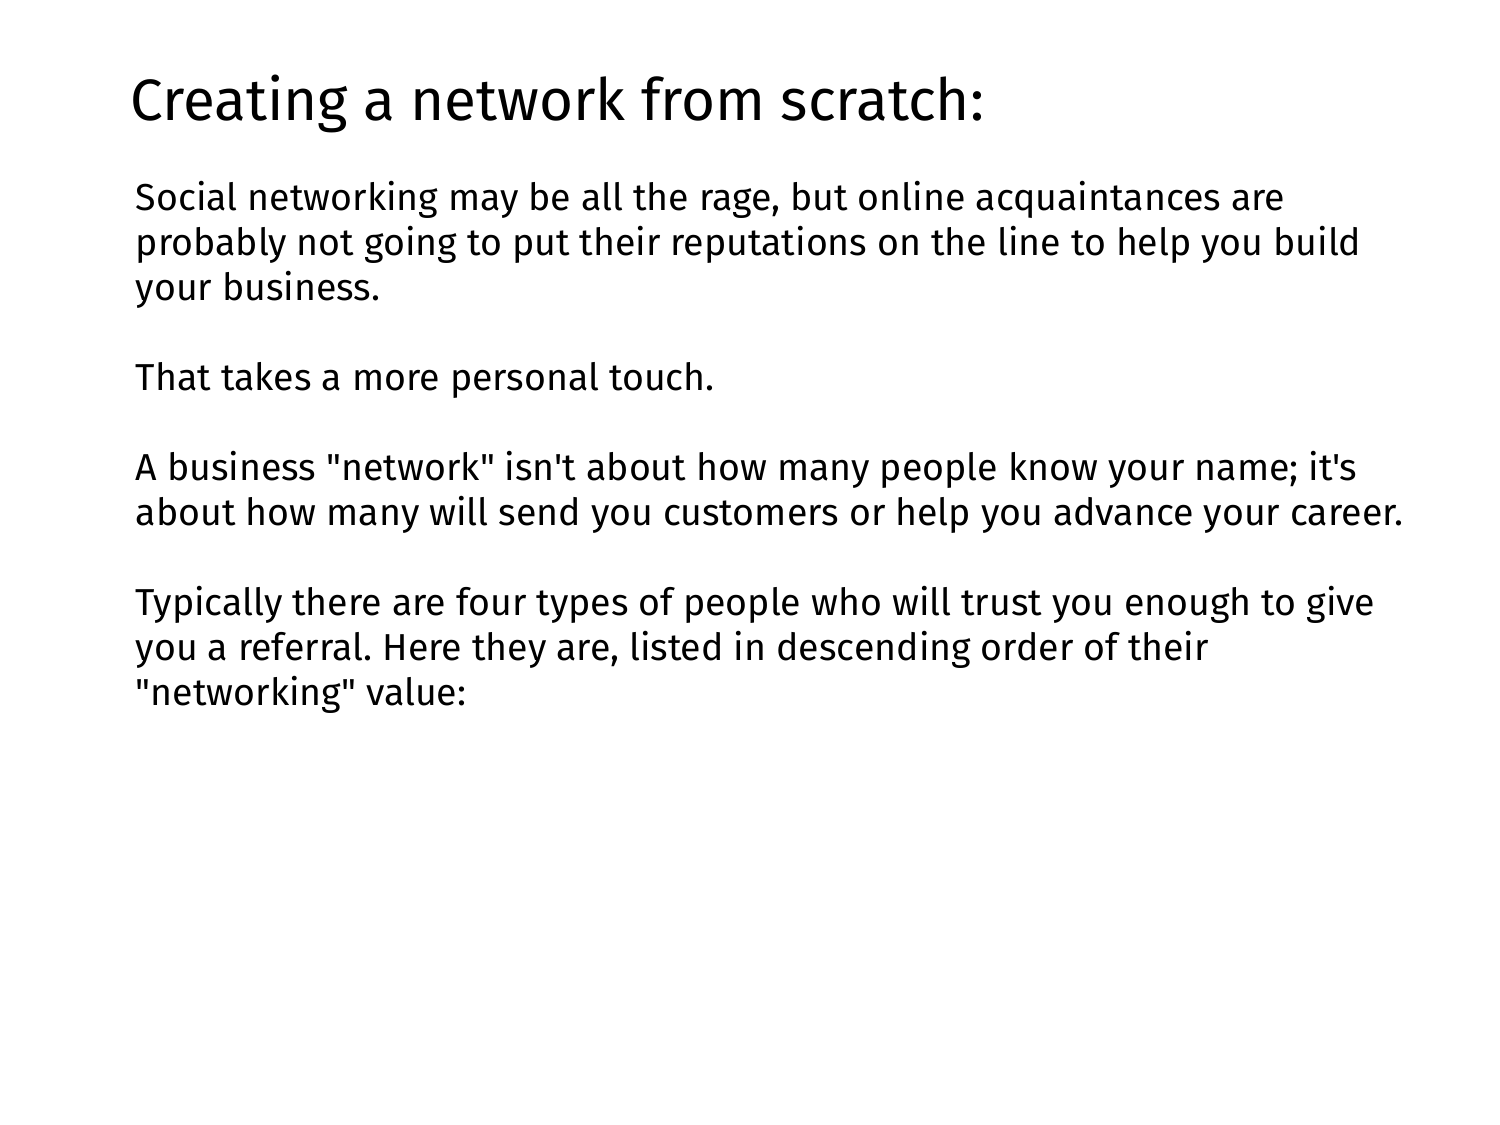

Creating a network from scratch:
Social networking may be all the rage, but online acquaintances are probably not going to put their reputations on the line to help you build your business.

That takes a more personal touch.

A business "network" isn't about how many people know your name; it's about how many will send you customers or help you advance your career.

Typically there are four types of people who will trust you enough to give you a referral. Here they are, listed in descending order of their "networking" value: